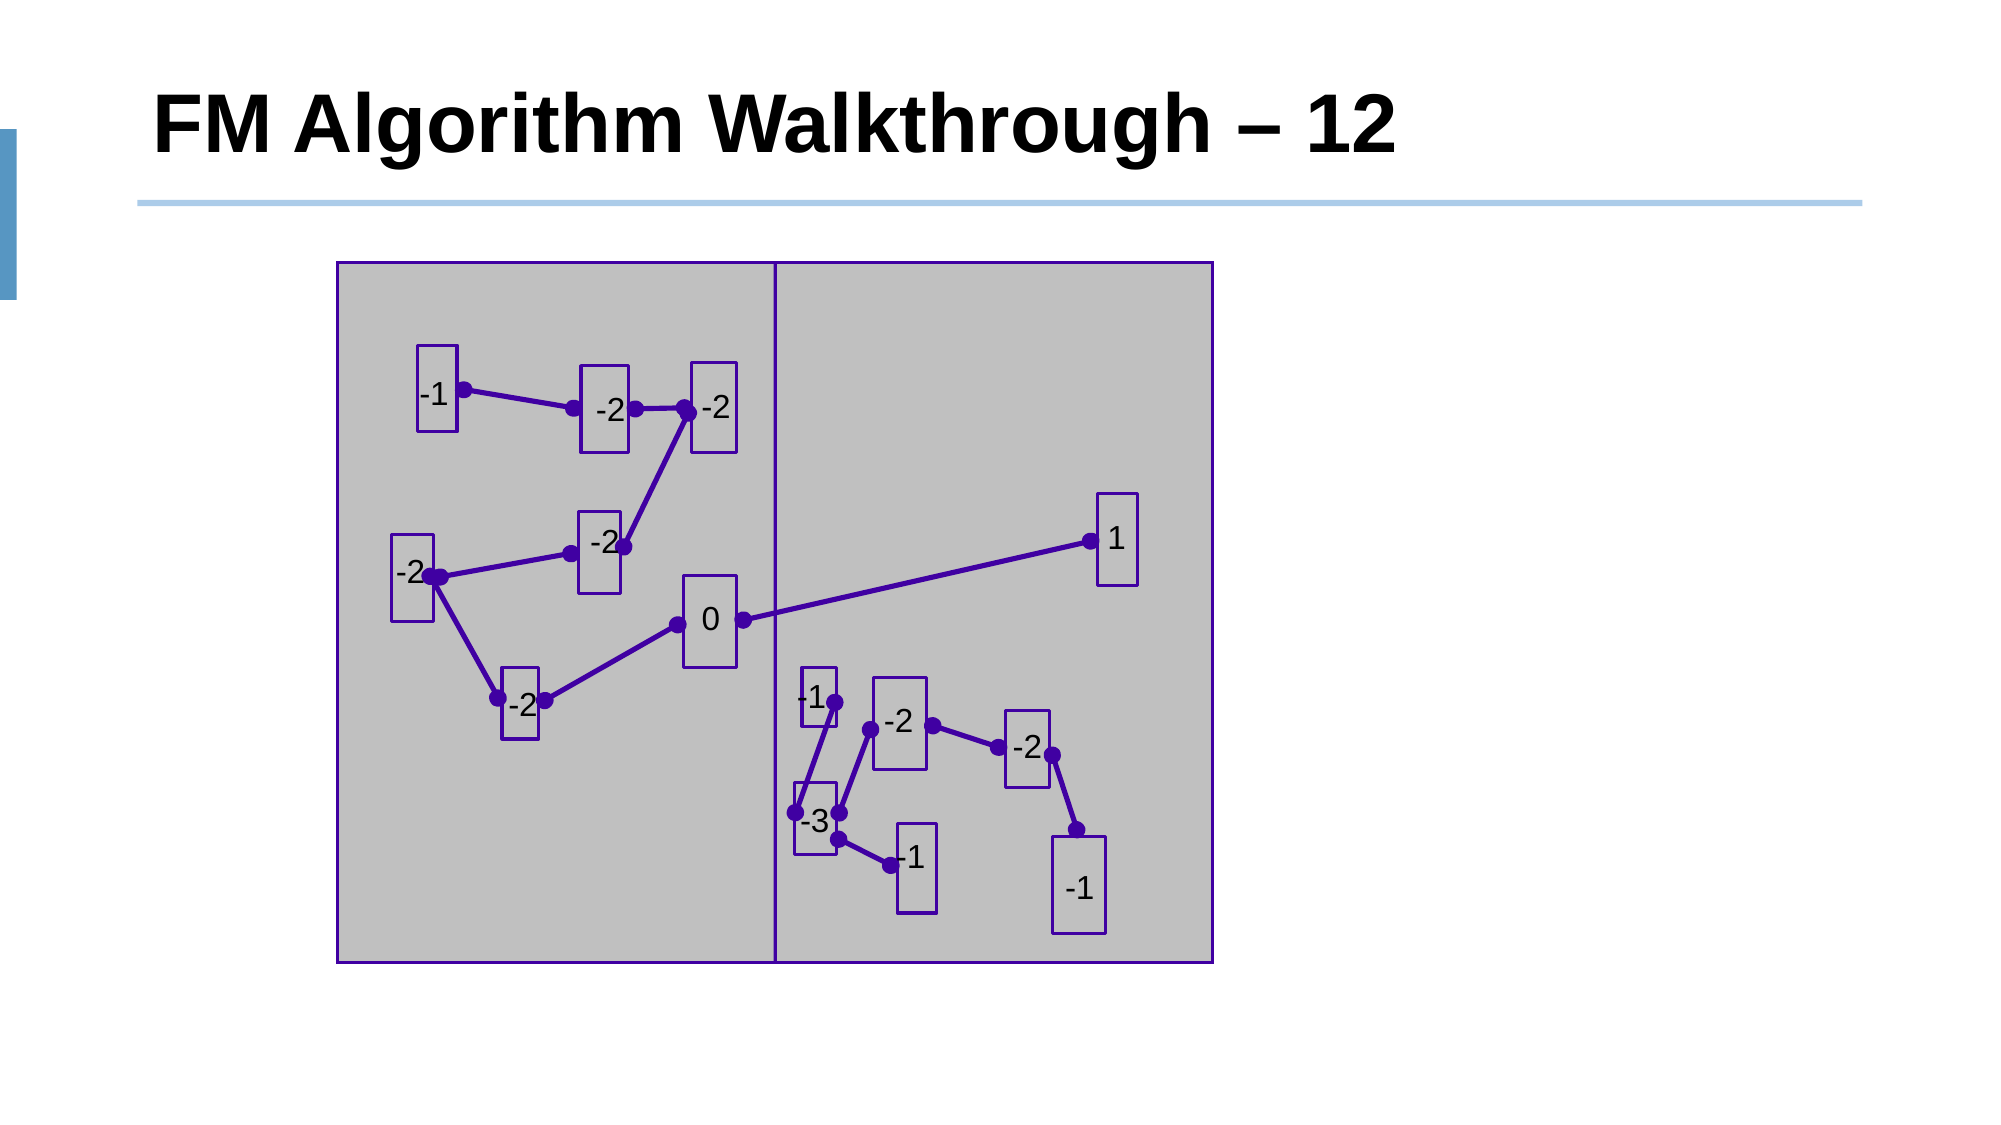

# FM Algorithm Walkthrough – 12

-1

-2
-2

1
-2

-2

0

 -1

-2

-2

-2

-3

-1

-1